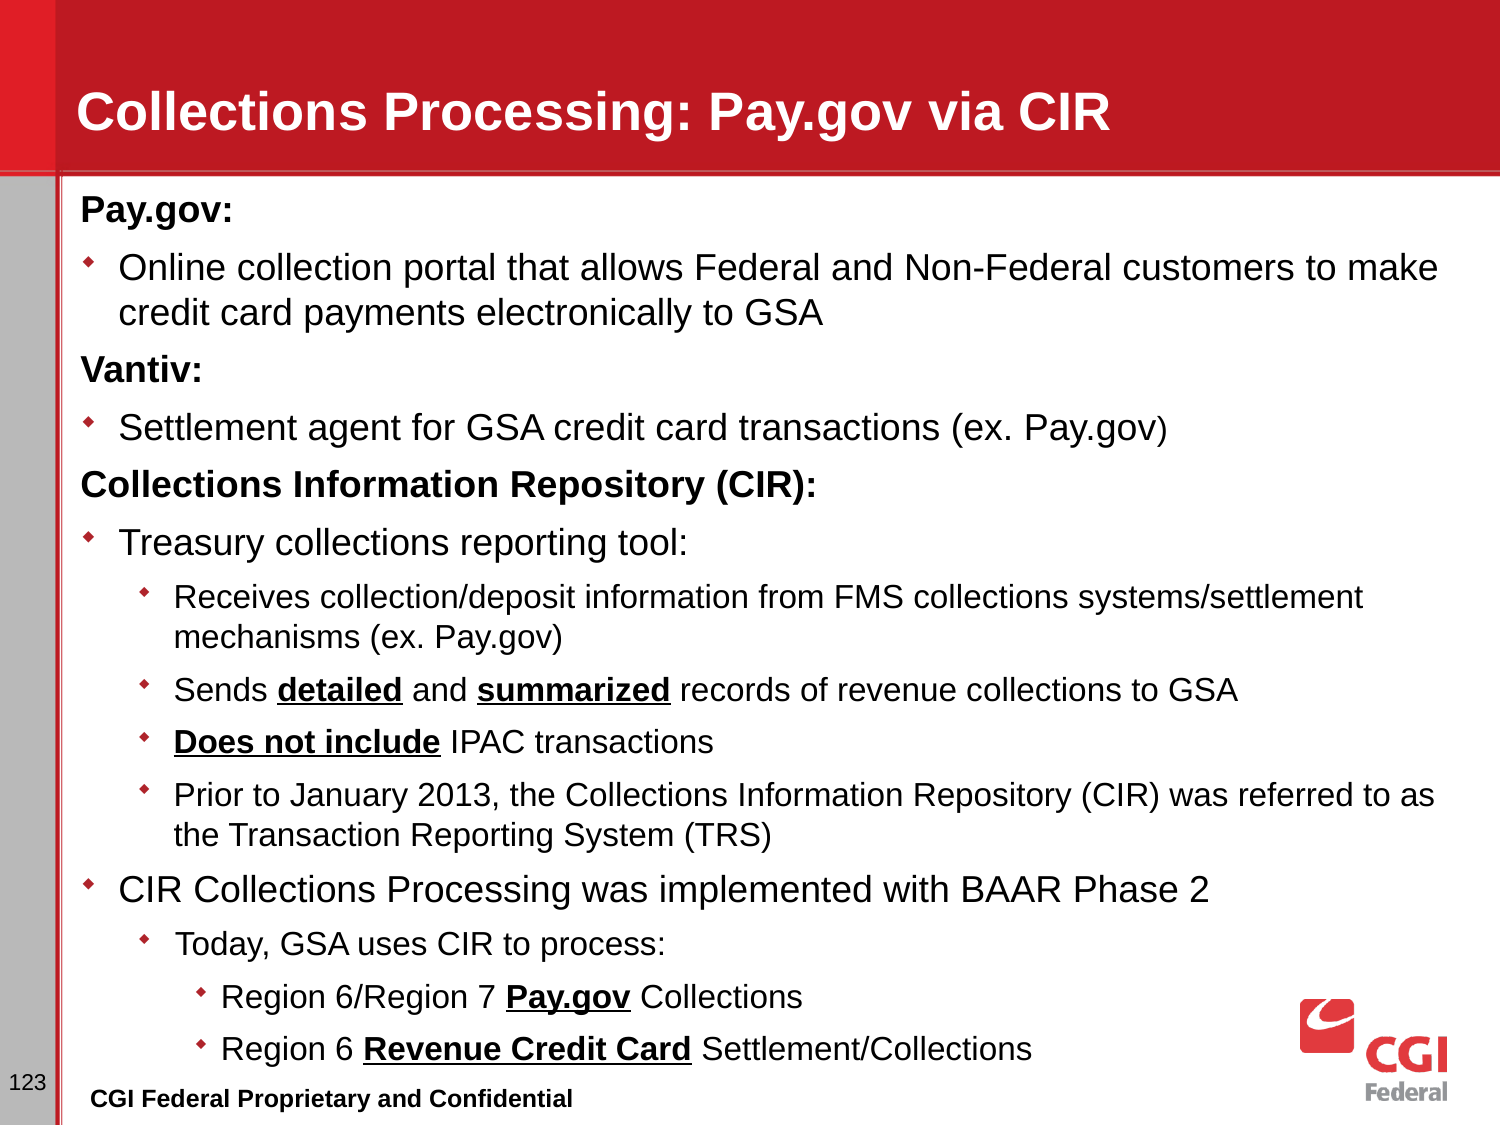

# Collections Processing: Pay.gov via CIR
Pay.gov:
Online collection portal that allows Federal and Non-Federal customers to make credit card payments electronically to GSA
Vantiv:
Settlement agent for GSA credit card transactions (ex. Pay.gov)
Collections Information Repository (CIR):
Treasury collections reporting tool:
Receives collection/deposit information from FMS collections systems/settlement mechanisms (ex. Pay.gov)
Sends detailed and summarized records of revenue collections to GSA
Does not include IPAC transactions
Prior to January 2013, the Collections Information Repository (CIR) was referred to as the Transaction Reporting System (TRS)
CIR Collections Processing was implemented with BAAR Phase 2
Today, GSA uses CIR to process:
Region 6/Region 7 Pay.gov Collections
Region 6 Revenue Credit Card Settlement/Collections
123
CGI Federal Proprietary and Confidential